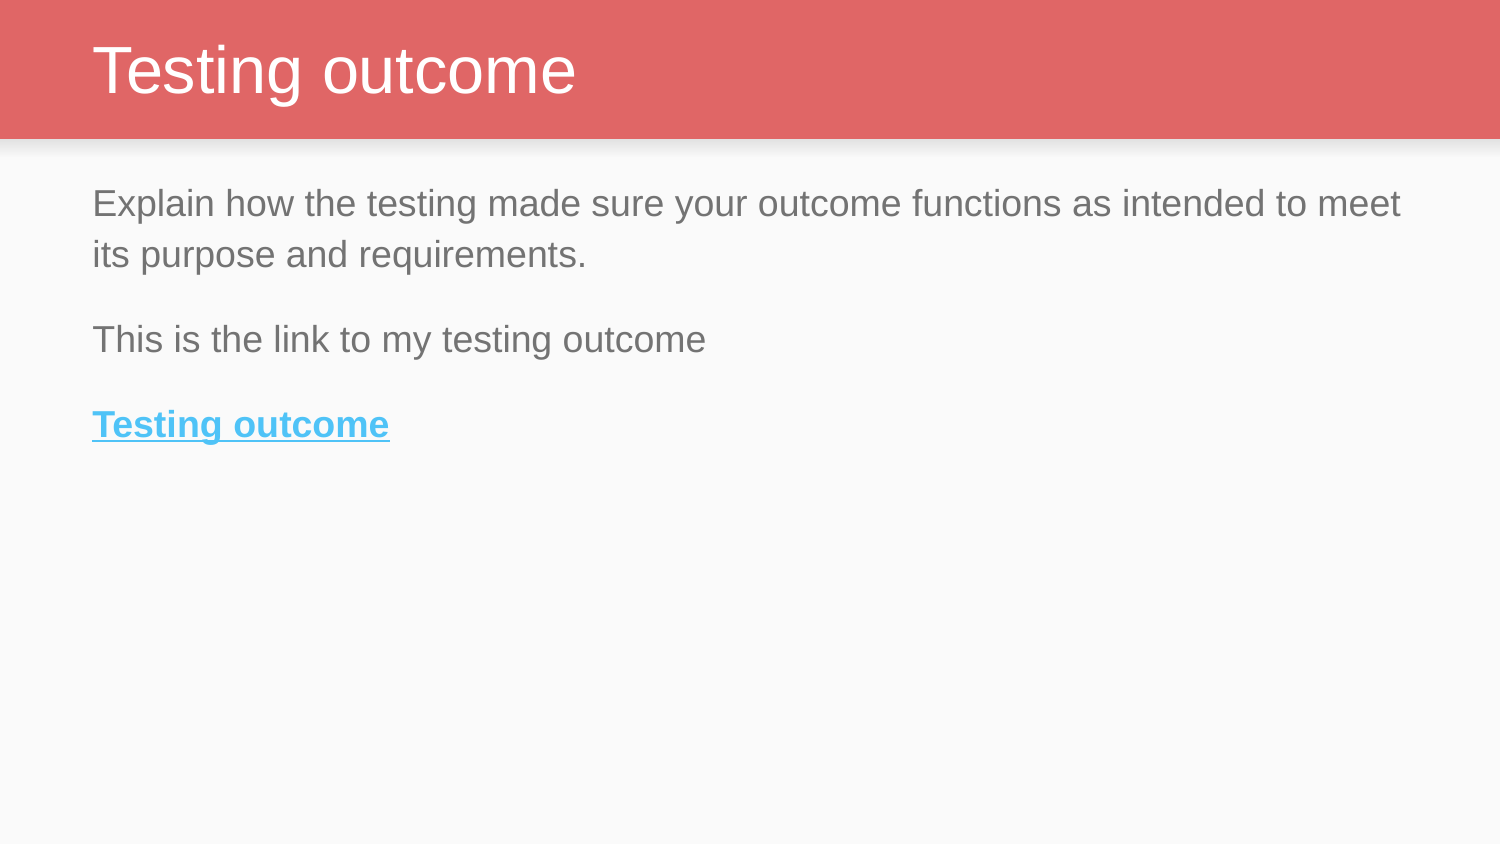

# Testing outcome
Explain how the testing made sure your outcome functions as intended to meet its purpose and requirements.
This is the link to my testing outcome
Testing outcome